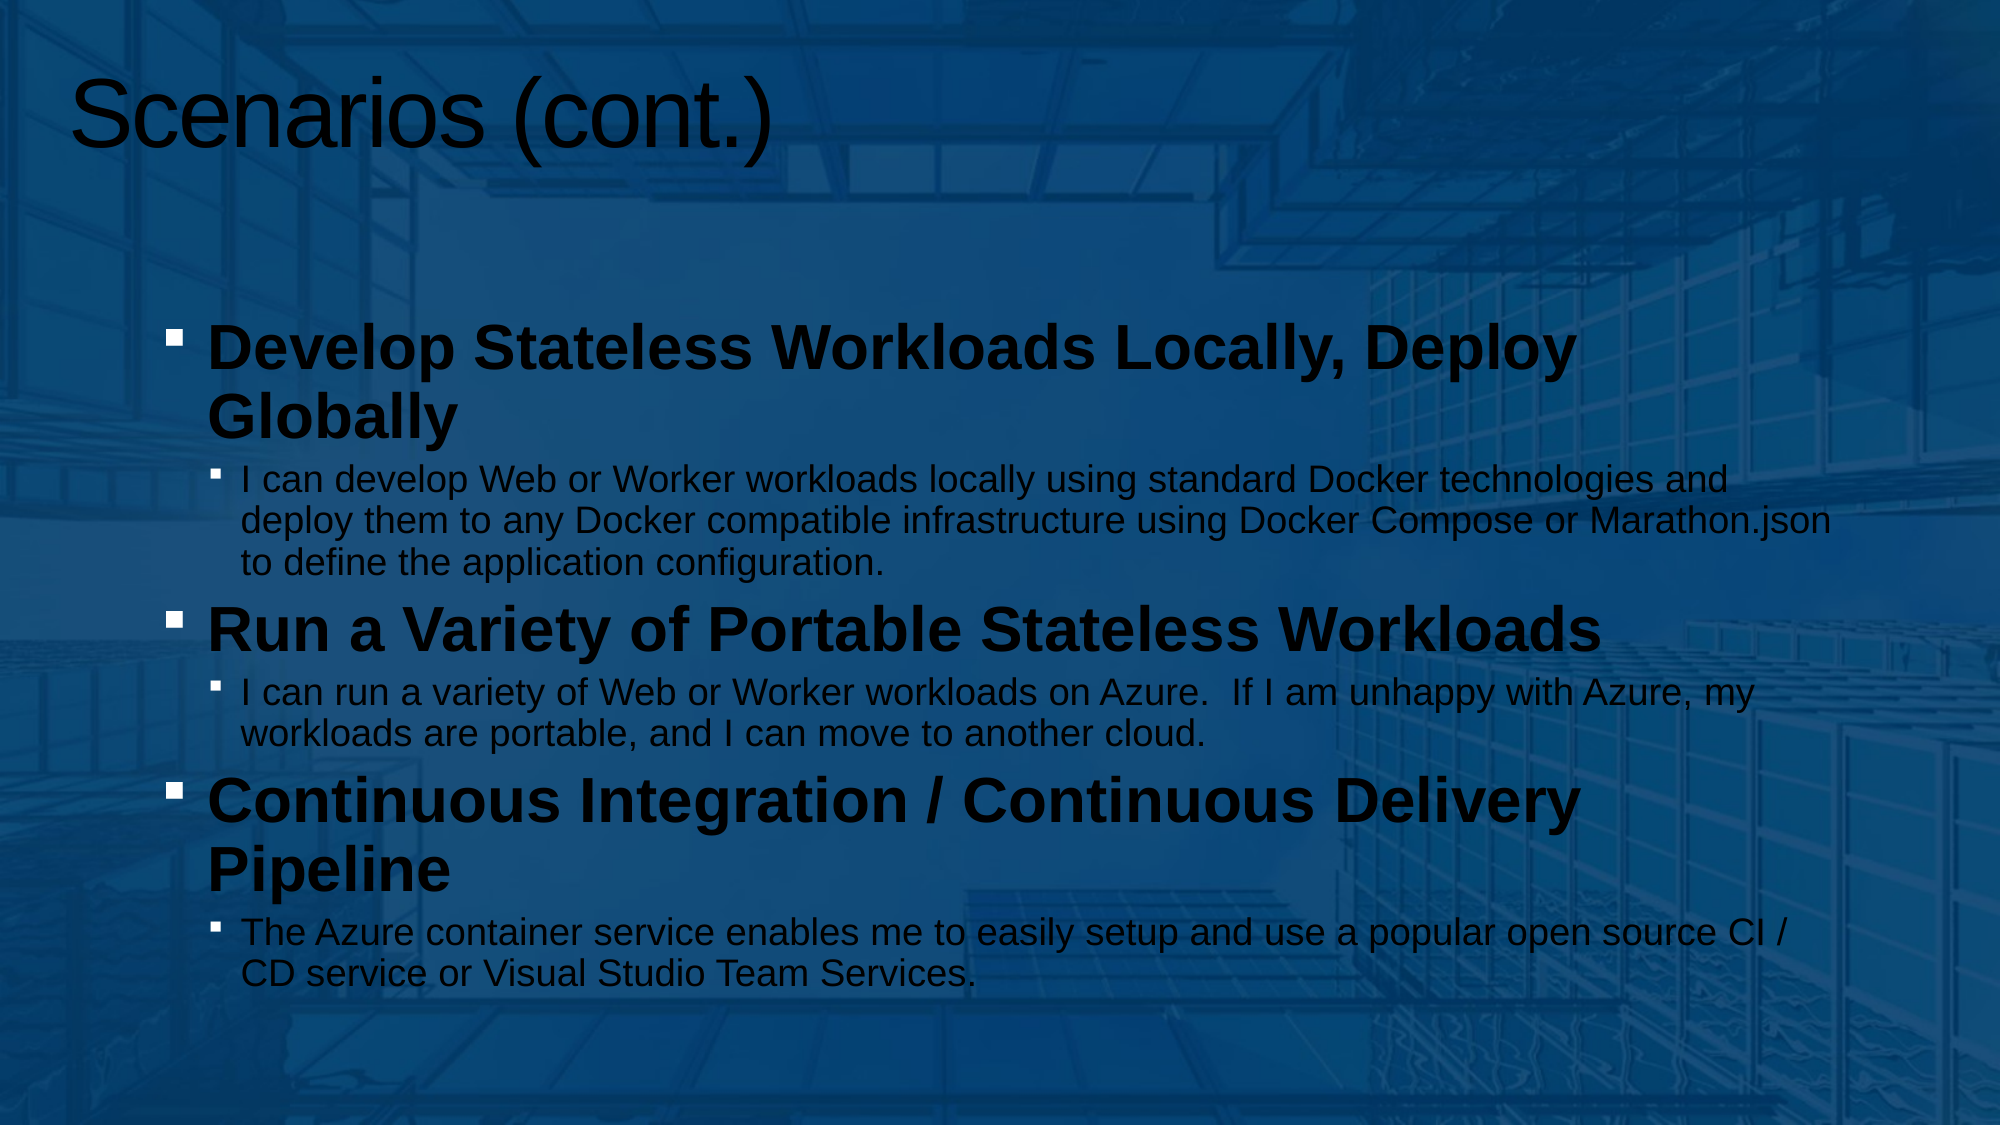

# Scenarios (cont.)
Develop Stateless Workloads Locally, Deploy Globally
I can develop Web or Worker workloads locally using standard Docker technologies and deploy them to any Docker compatible infrastructure using Docker Compose or Marathon.json to define the application configuration.
Run a Variety of Portable Stateless Workloads
I can run a variety of Web or Worker workloads on Azure.  If I am unhappy with Azure, my workloads are portable, and I can move to another cloud.
Continuous Integration / Continuous Delivery Pipeline
The Azure container service enables me to easily setup and use a popular open source CI / CD service or Visual Studio Team Services.